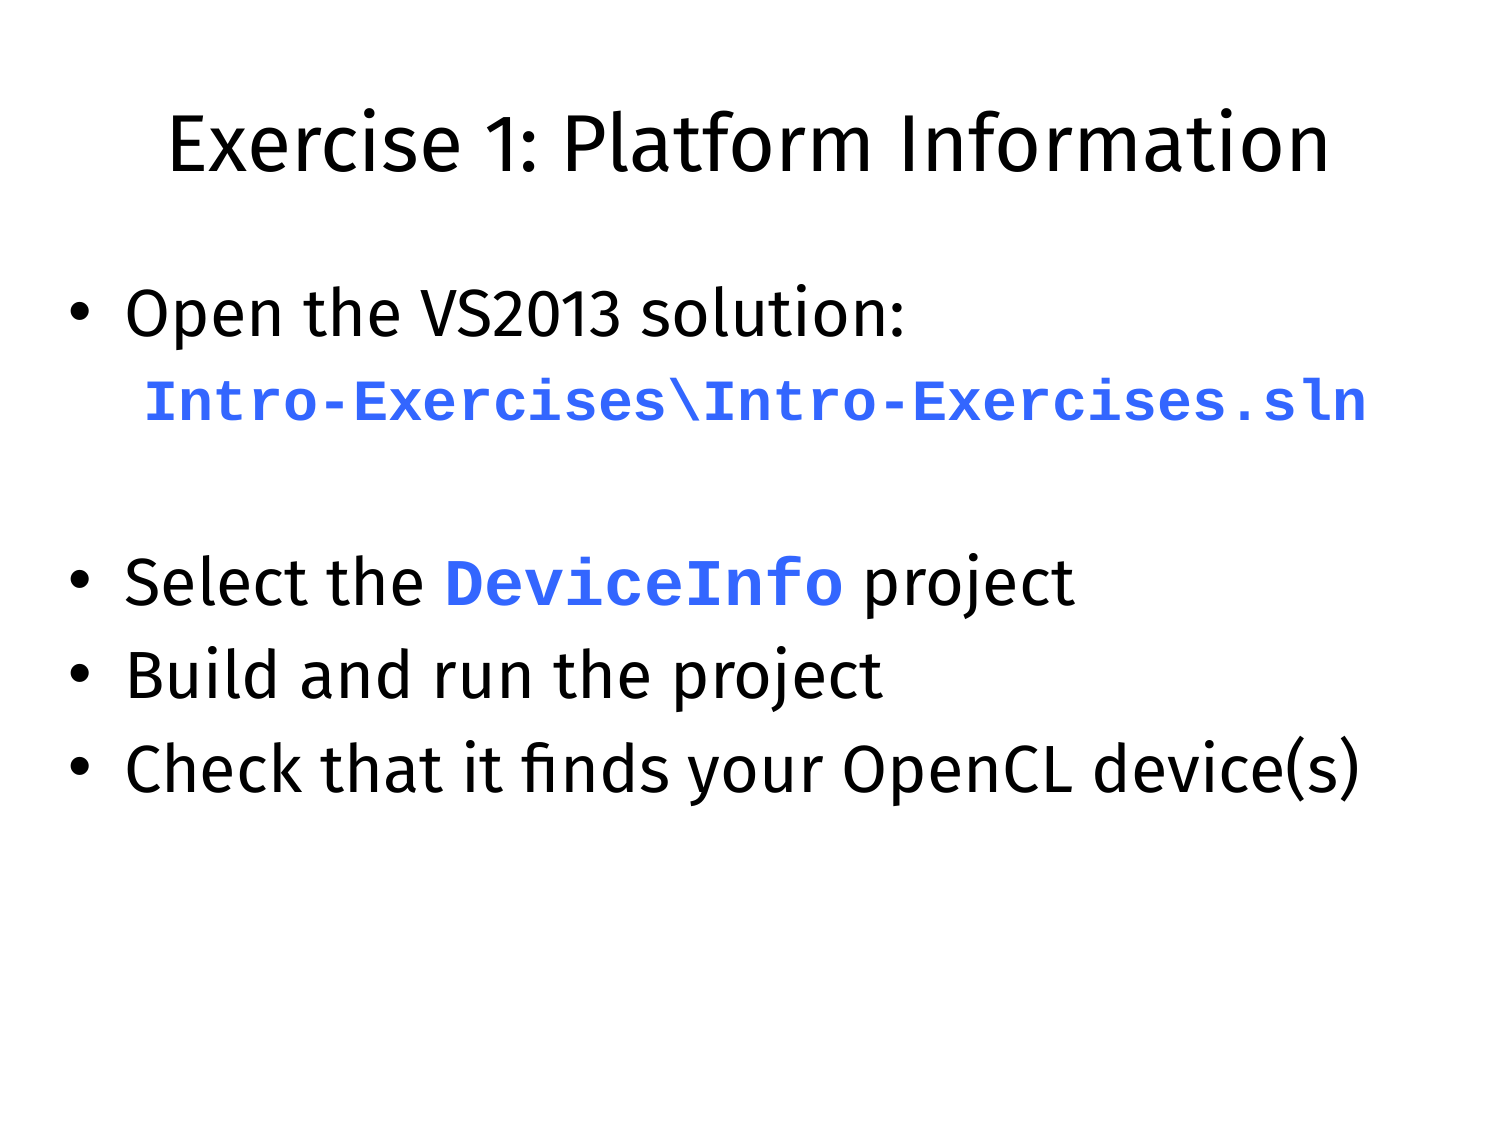

# Exercise 1: Platform Information
Open the VS2013 solution:
Intro-Exercises\Intro-Exercises.sln

Select the DeviceInfo project
Build and run the project
Check that it finds your OpenCL device(s)